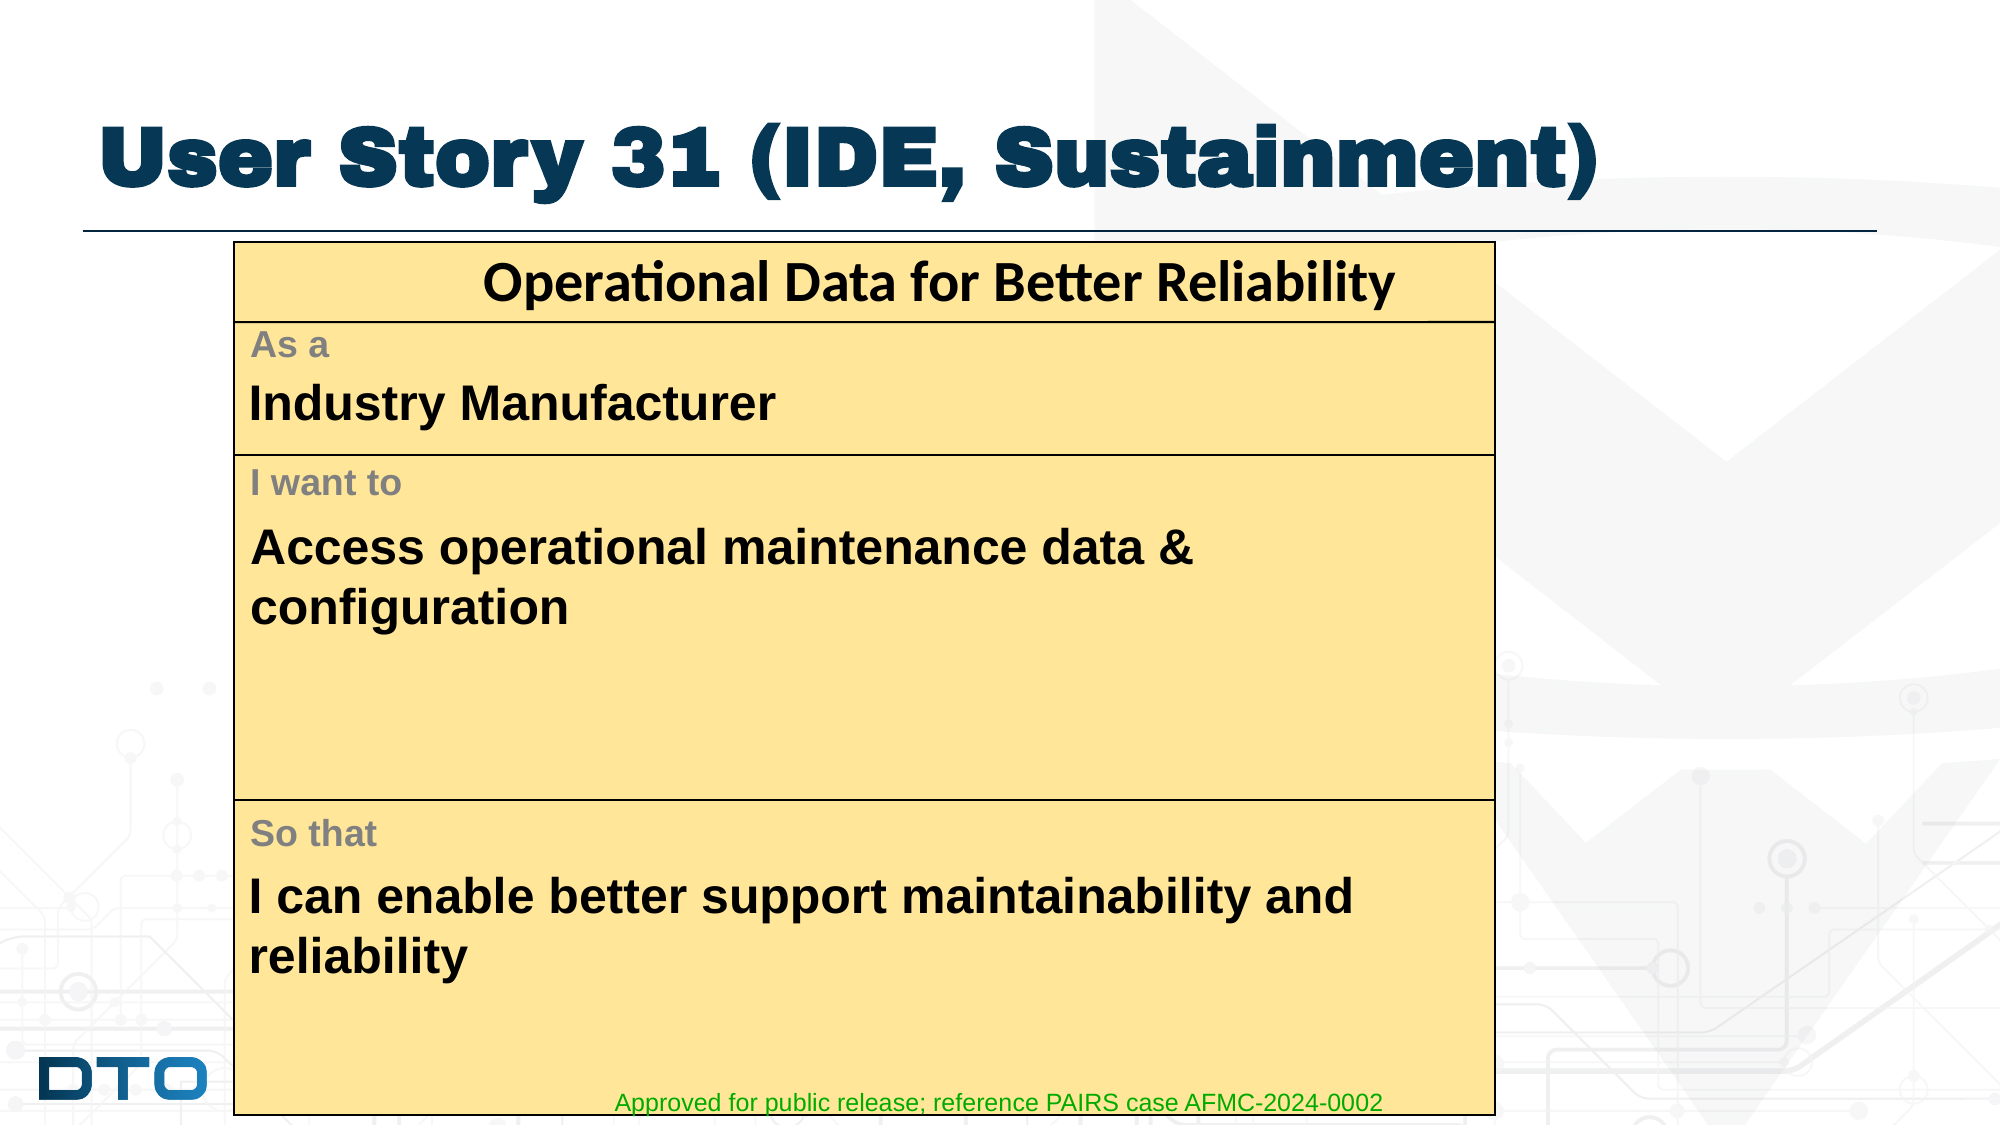

# User Story 31 (IDE, Sustainment)
Operational Data for Better Reliability

As a
Industry Manufacturer
I want to
Access operational maintenance data & configuration
So that
I can enable better support maintainability and reliability
Approved for public release; reference PAIRS case AFMC-2024-0002